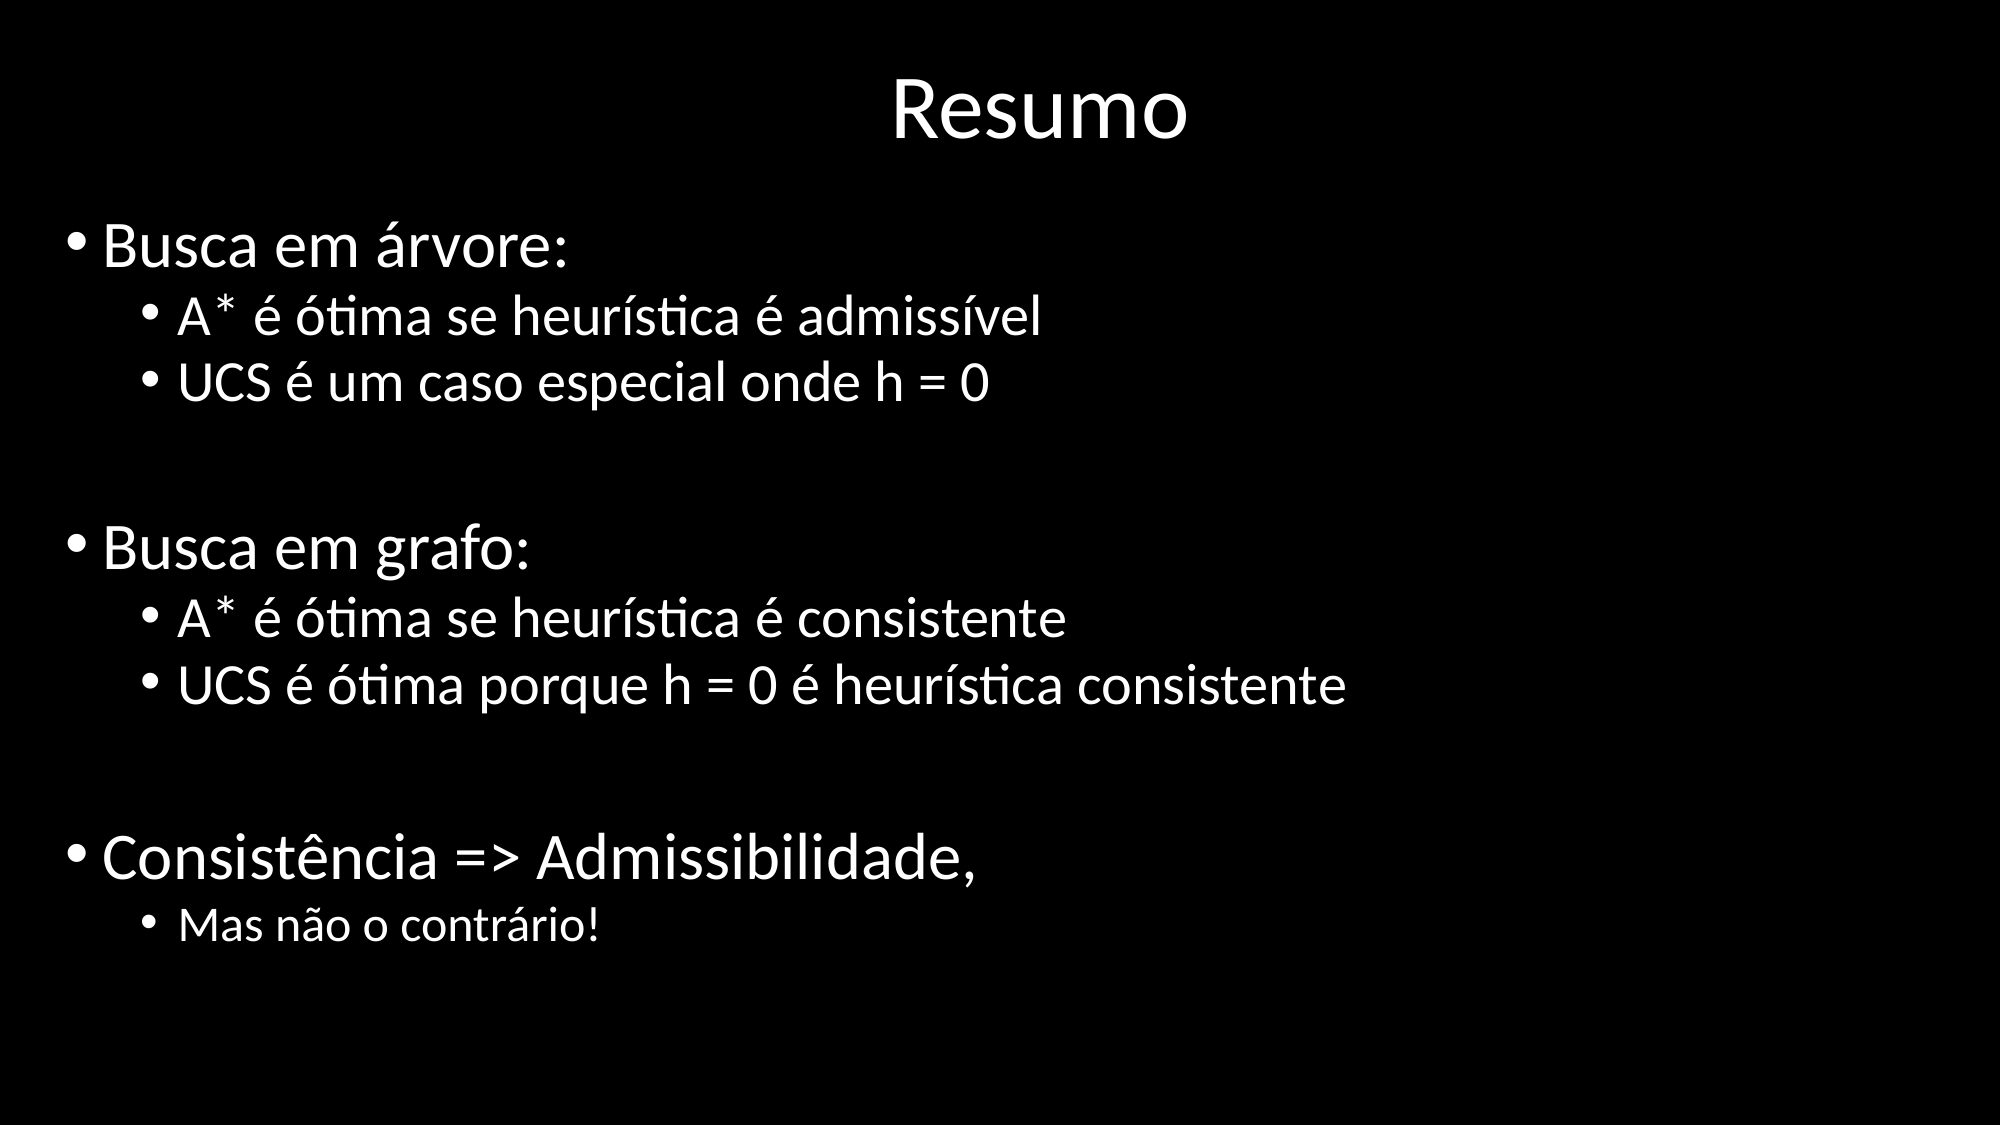

# Resumo
Busca em árvore:
A* é ótima se heurística é admissível
UCS é um caso especial onde h = 0

Busca em grafo:
A* é ótima se heurística é consistente
UCS é ótima porque h = 0 é heurística consistente

Consistência => Admissibilidade,
Mas não o contrário!